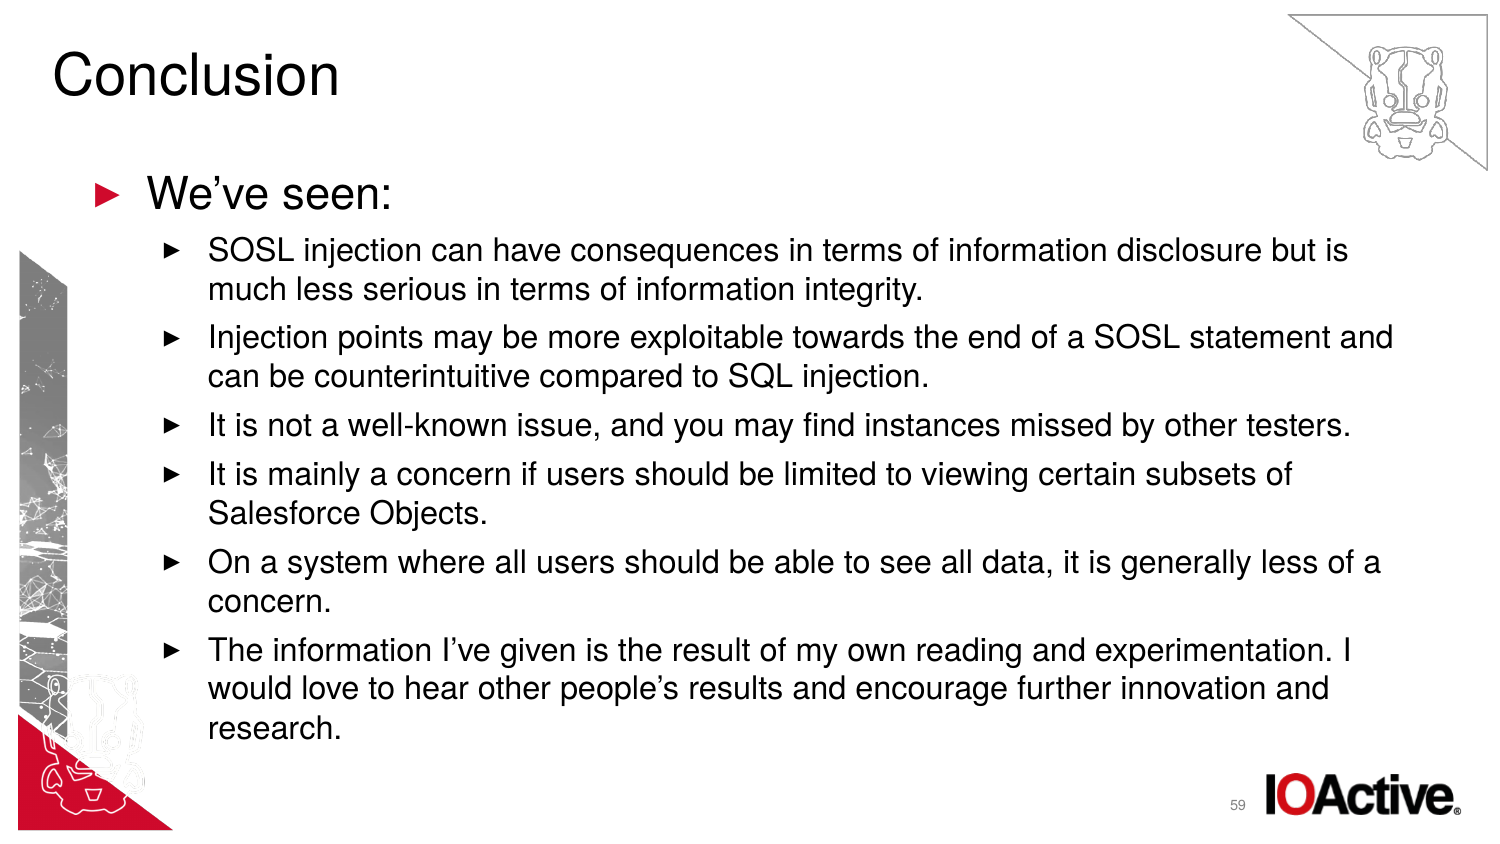

# Conclusion
We’ve seen:
SOSL injection can have consequences in terms of information disclosure but is much less serious in terms of information integrity.
Injection points may be more exploitable towards the end of a SOSL statement and can be counterintuitive compared to SQL injection.
It is not a well-known issue, and you may find instances missed by other testers.
It is mainly a concern if users should be limited to viewing certain subsets of Salesforce Objects.
On a system where all users should be able to see all data, it is generally less of a concern.
The information I’ve given is the result of my own reading and experimentation. I would love to hear other people’s results and encourage further innovation and research.